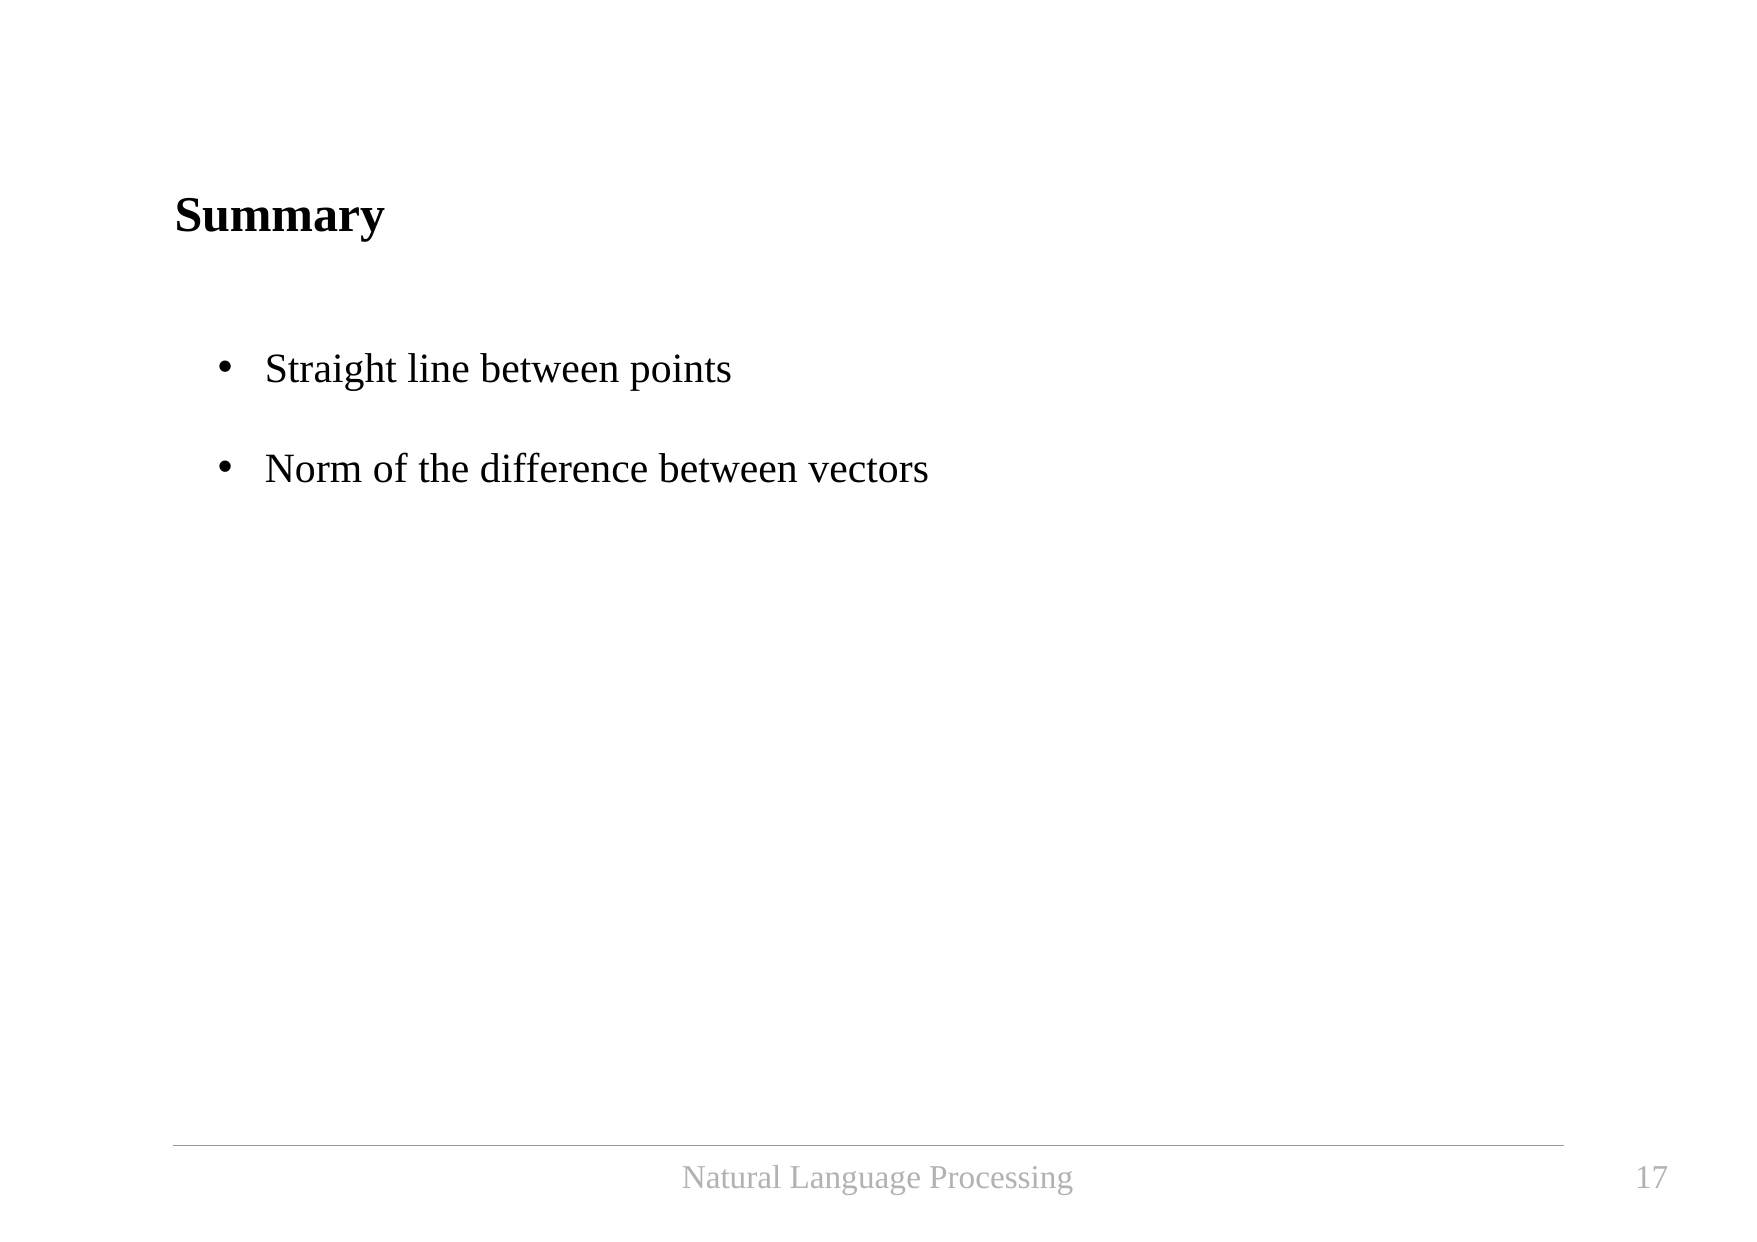

Summary
Straight line between points
Norm of the difference between vectors

Natural Language Processing
17